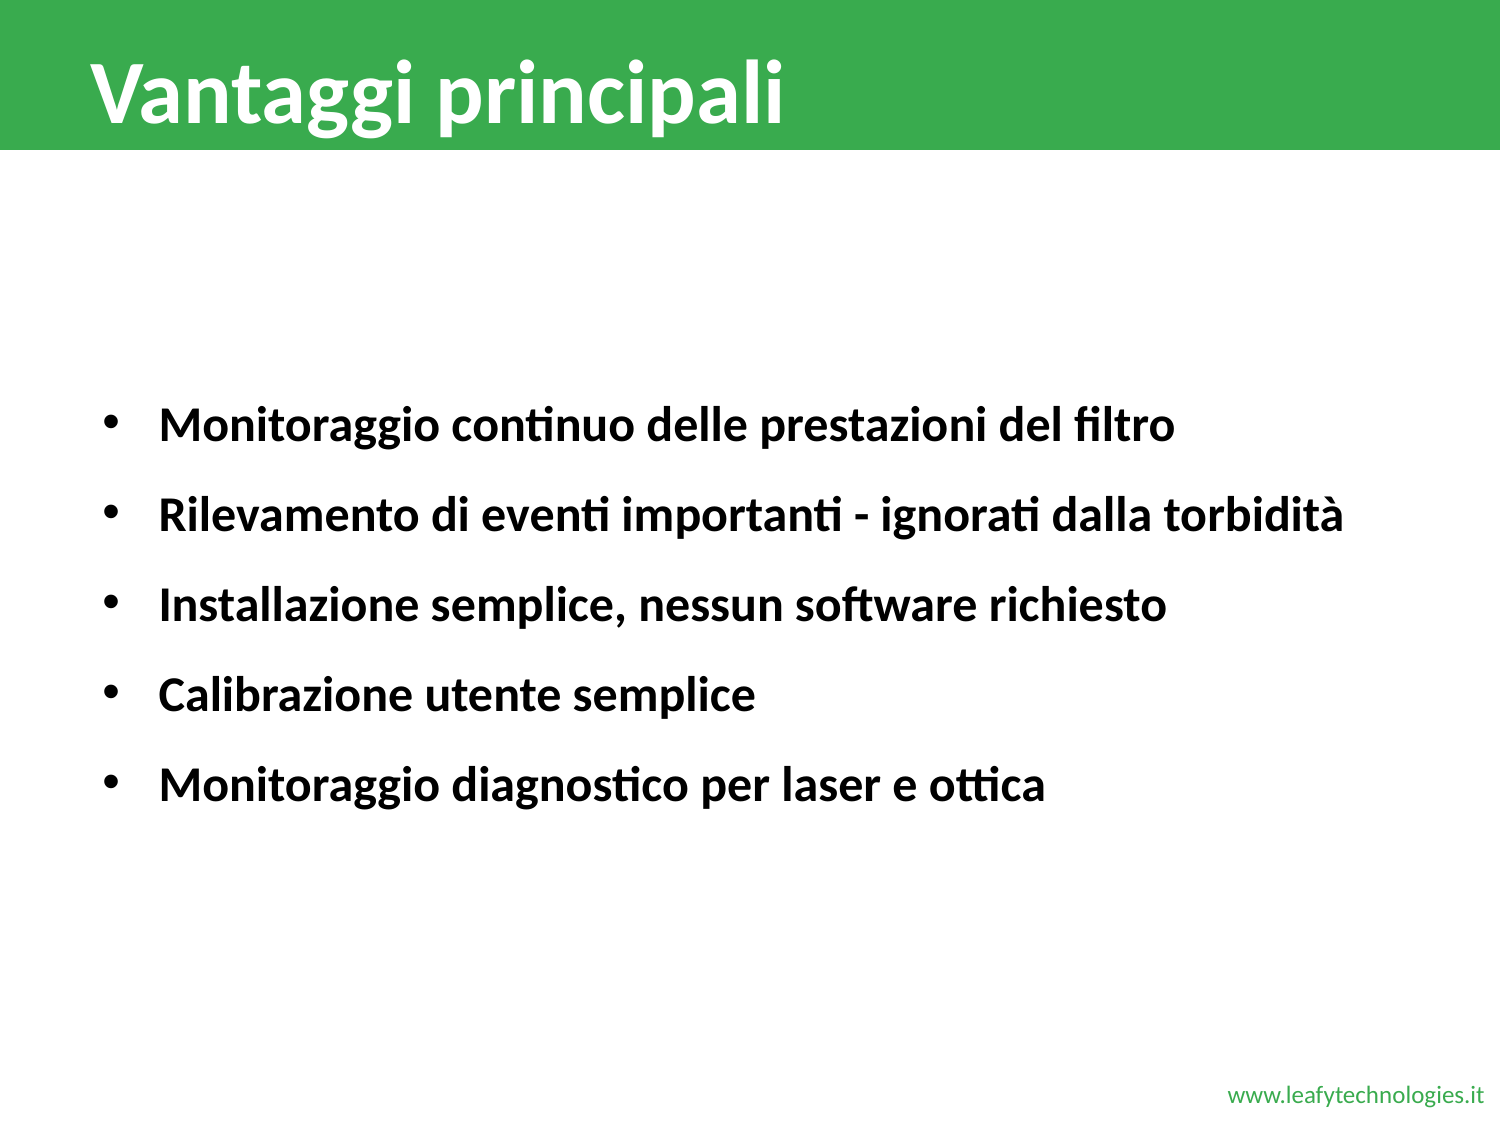

# Vantaggi principali
Monitoraggio continuo delle prestazioni del filtro
Rilevamento di eventi importanti - ignorati dalla torbidità
Installazione semplice, nessun software richiesto
Calibrazione utente semplice
Monitoraggio diagnostico per laser e ottica